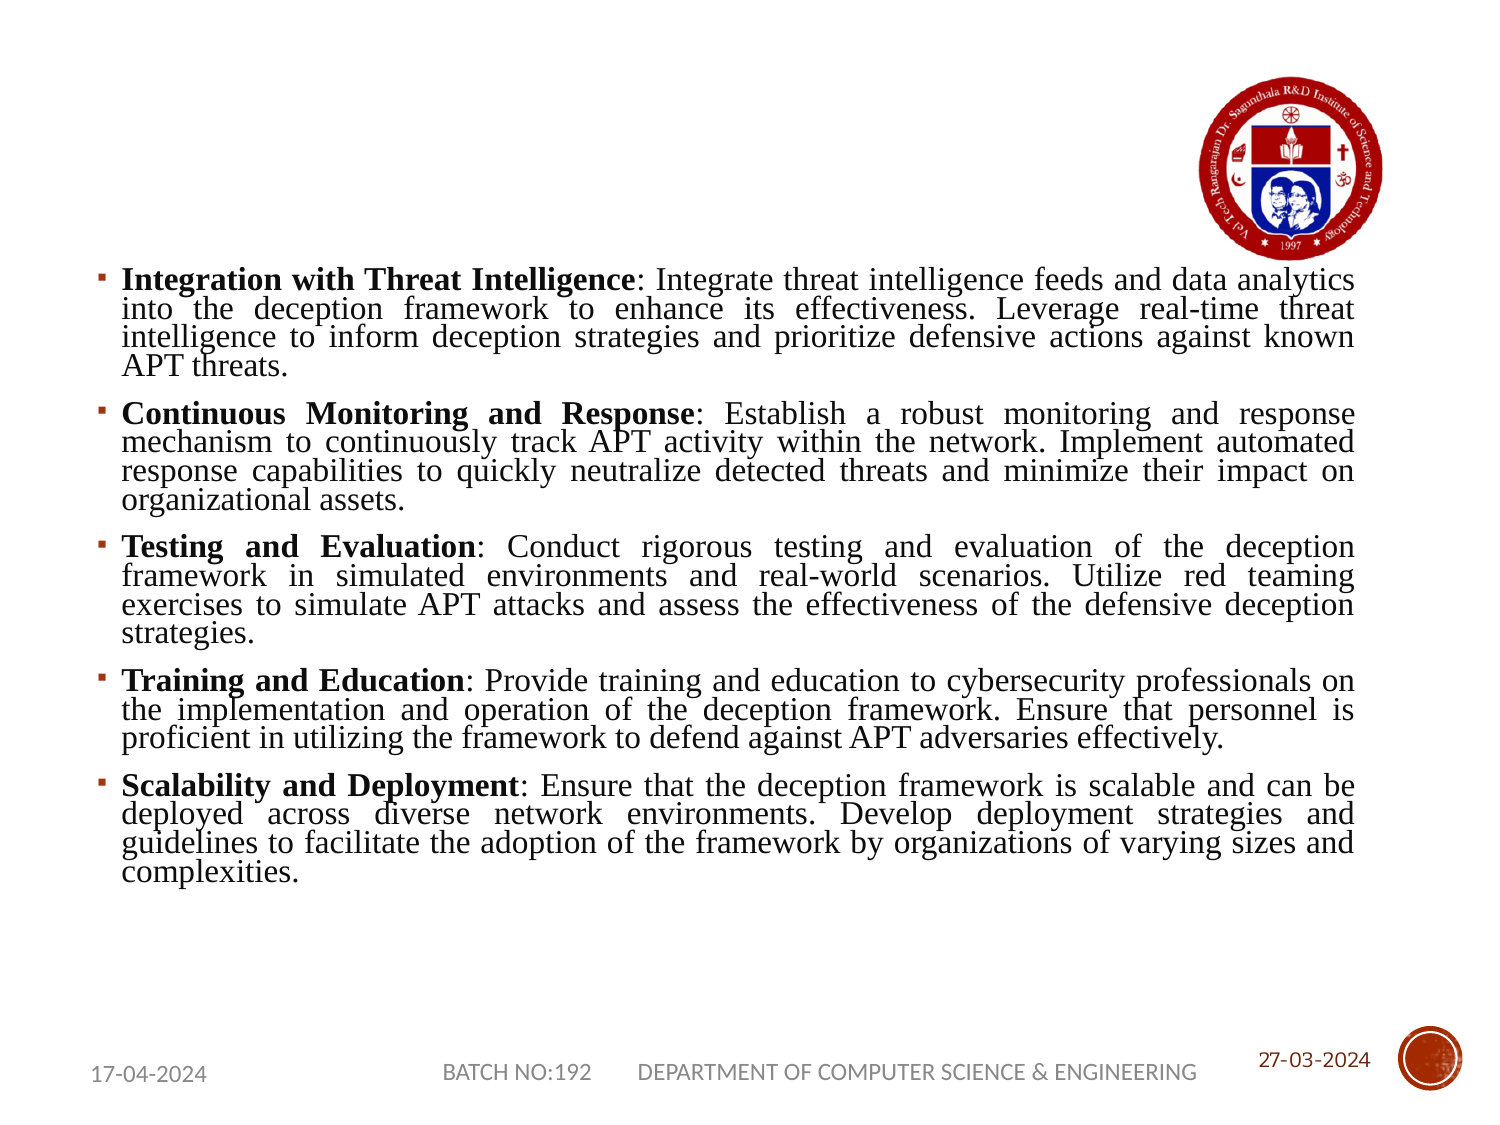

Integration with Threat Intelligence: Integrate threat intelligence feeds and data analytics into the deception framework to enhance its effectiveness. Leverage real-time threat intelligence to inform deception strategies and prioritize defensive actions against known APT threats.
Continuous Monitoring and Response: Establish a robust monitoring and response mechanism to continuously track APT activity within the network. Implement automated response capabilities to quickly neutralize detected threats and minimize their impact on organizational assets.
Testing and Evaluation: Conduct rigorous testing and evaluation of the deception framework in simulated environments and real-world scenarios. Utilize red teaming exercises to simulate APT attacks and assess the effectiveness of the defensive deception strategies.
Training and Education: Provide training and education to cybersecurity professionals on the implementation and operation of the deception framework. Ensure that personnel is proficient in utilizing the framework to defend against APT adversaries effectively.
Scalability and Deployment: Ensure that the deception framework is scalable and can be deployed across diverse network environments. Develop deployment strategies and guidelines to facilitate the adoption of the framework by organizations of varying sizes and complexities.
12
27-03-2024
BATCH NO:192        DEPARTMENT OF COMPUTER SCIENCE & ENGINEERING
17-04-2024
12